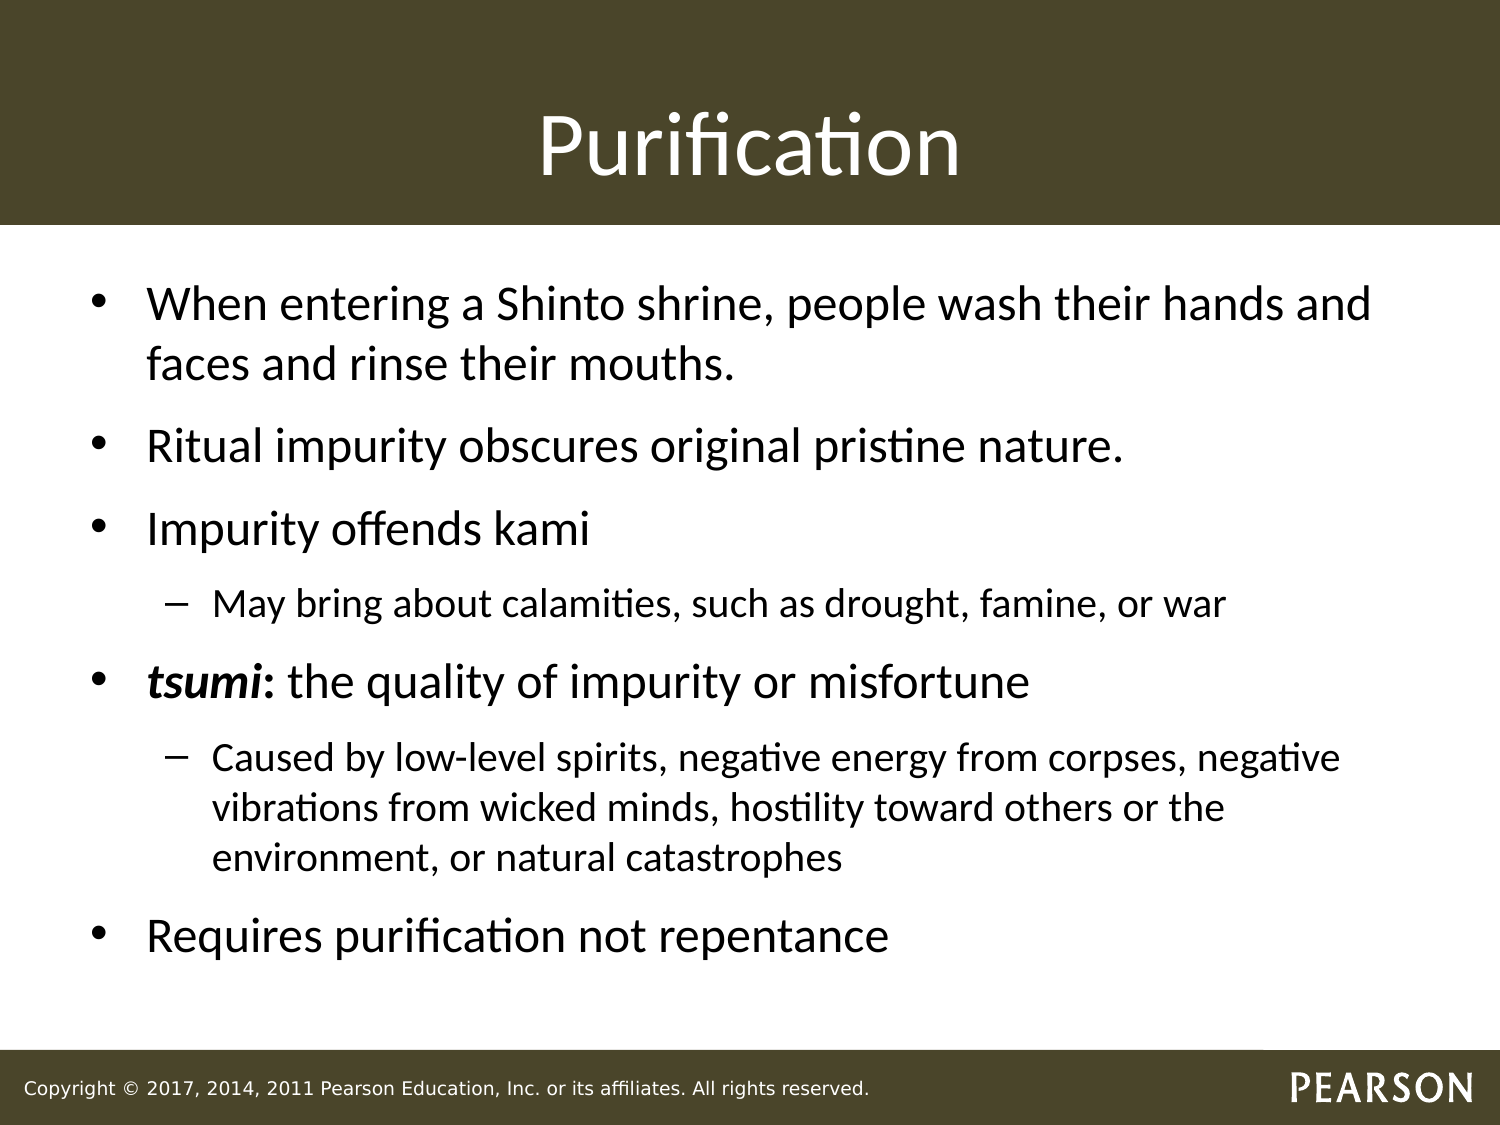

# Purification
When entering a Shinto shrine, people wash their hands and faces and rinse their mouths.
Ritual impurity obscures original pristine nature.
Impurity offends kami
May bring about calamities, such as drought, famine, or war
tsumi: the quality of impurity or misfortune
Caused by low-level spirits, negative energy from corpses, negative vibrations from wicked minds, hostility toward others or the environment, or natural catastrophes
Requires purification not repentance